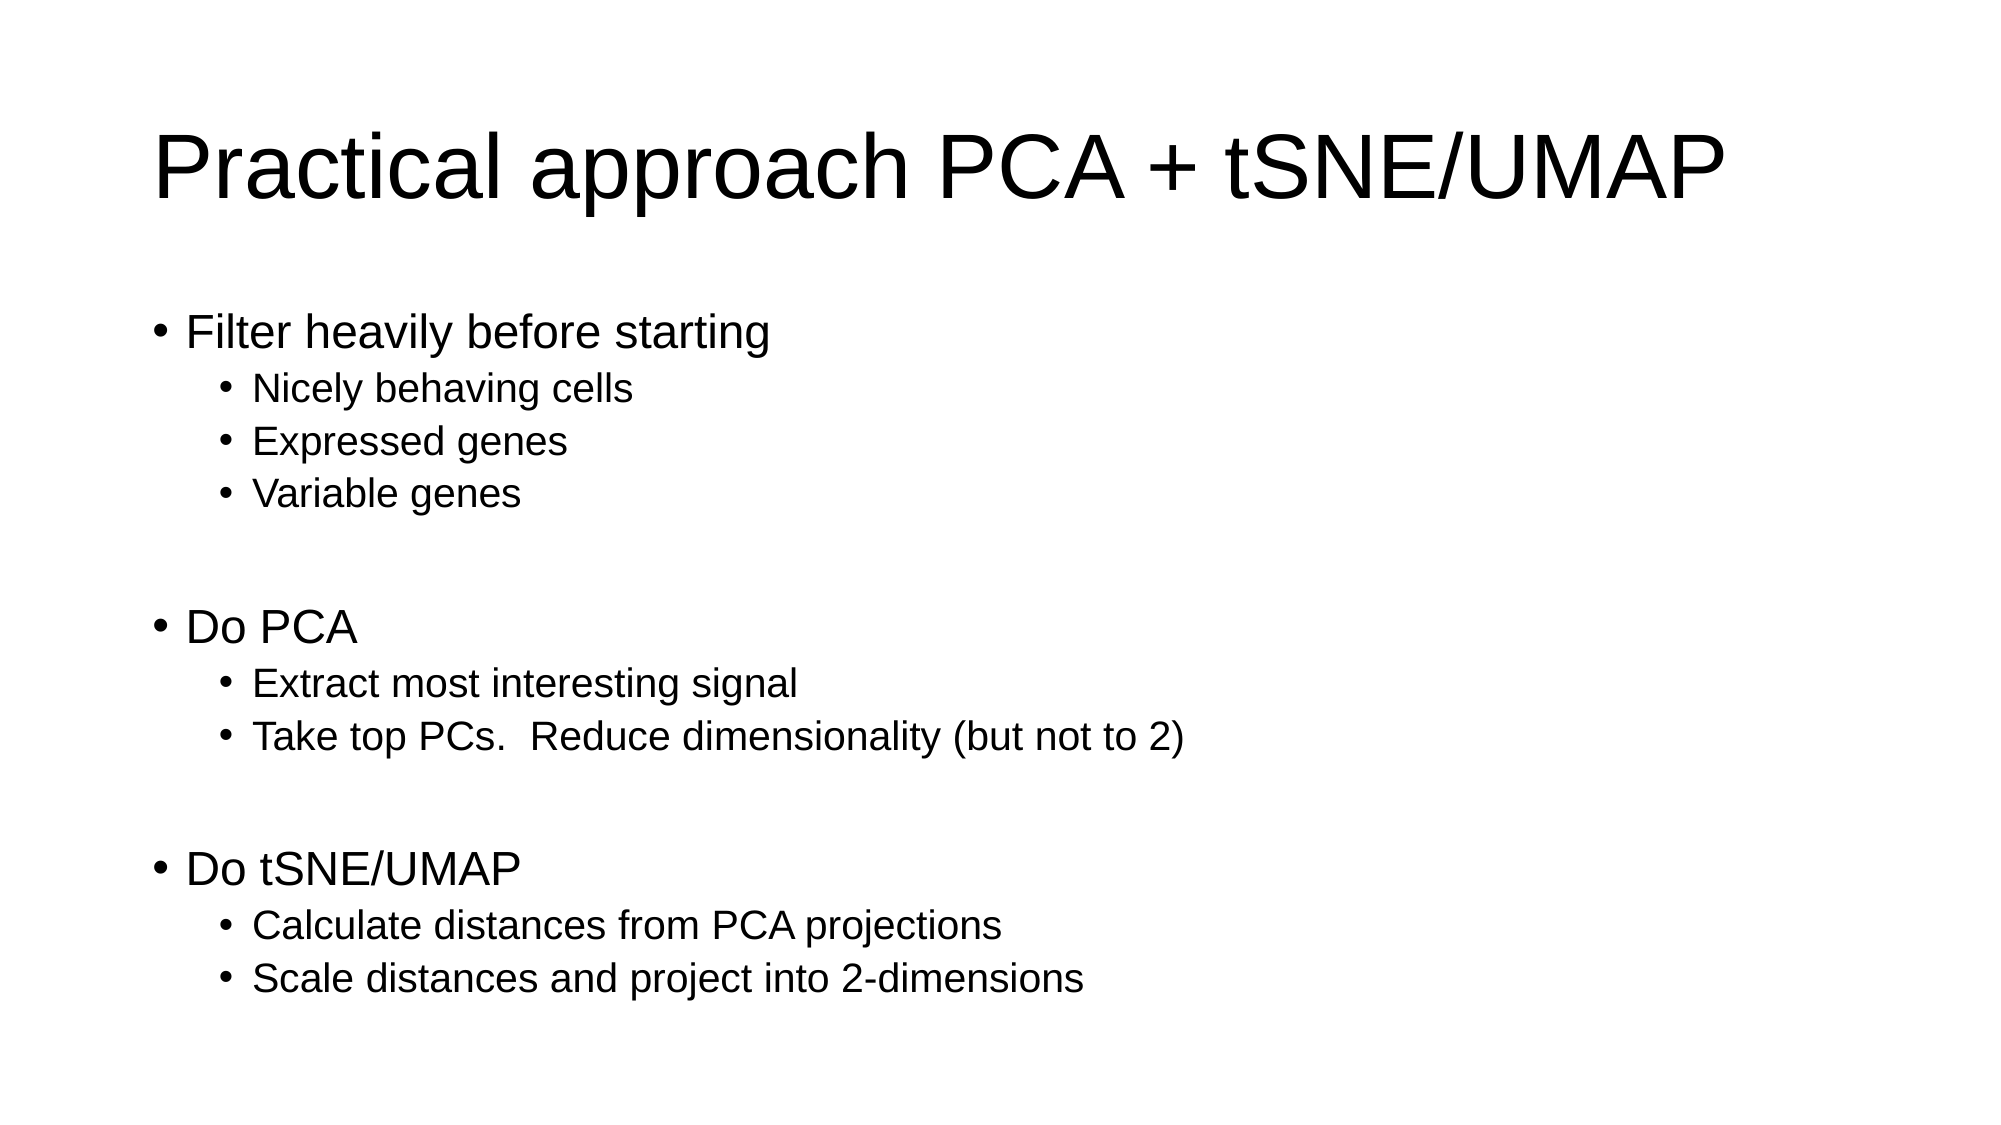

# Practical approach PCA + tSNE/UMAP
Filter heavily before starting
Nicely behaving cells
Expressed genes
Variable genes

Do PCA
Extract most interesting signal
Take top PCs.  Reduce dimensionality (but not to 2)

Do tSNE/UMAP
Calculate distances from PCA projections
Scale distances and project into 2-dimensions